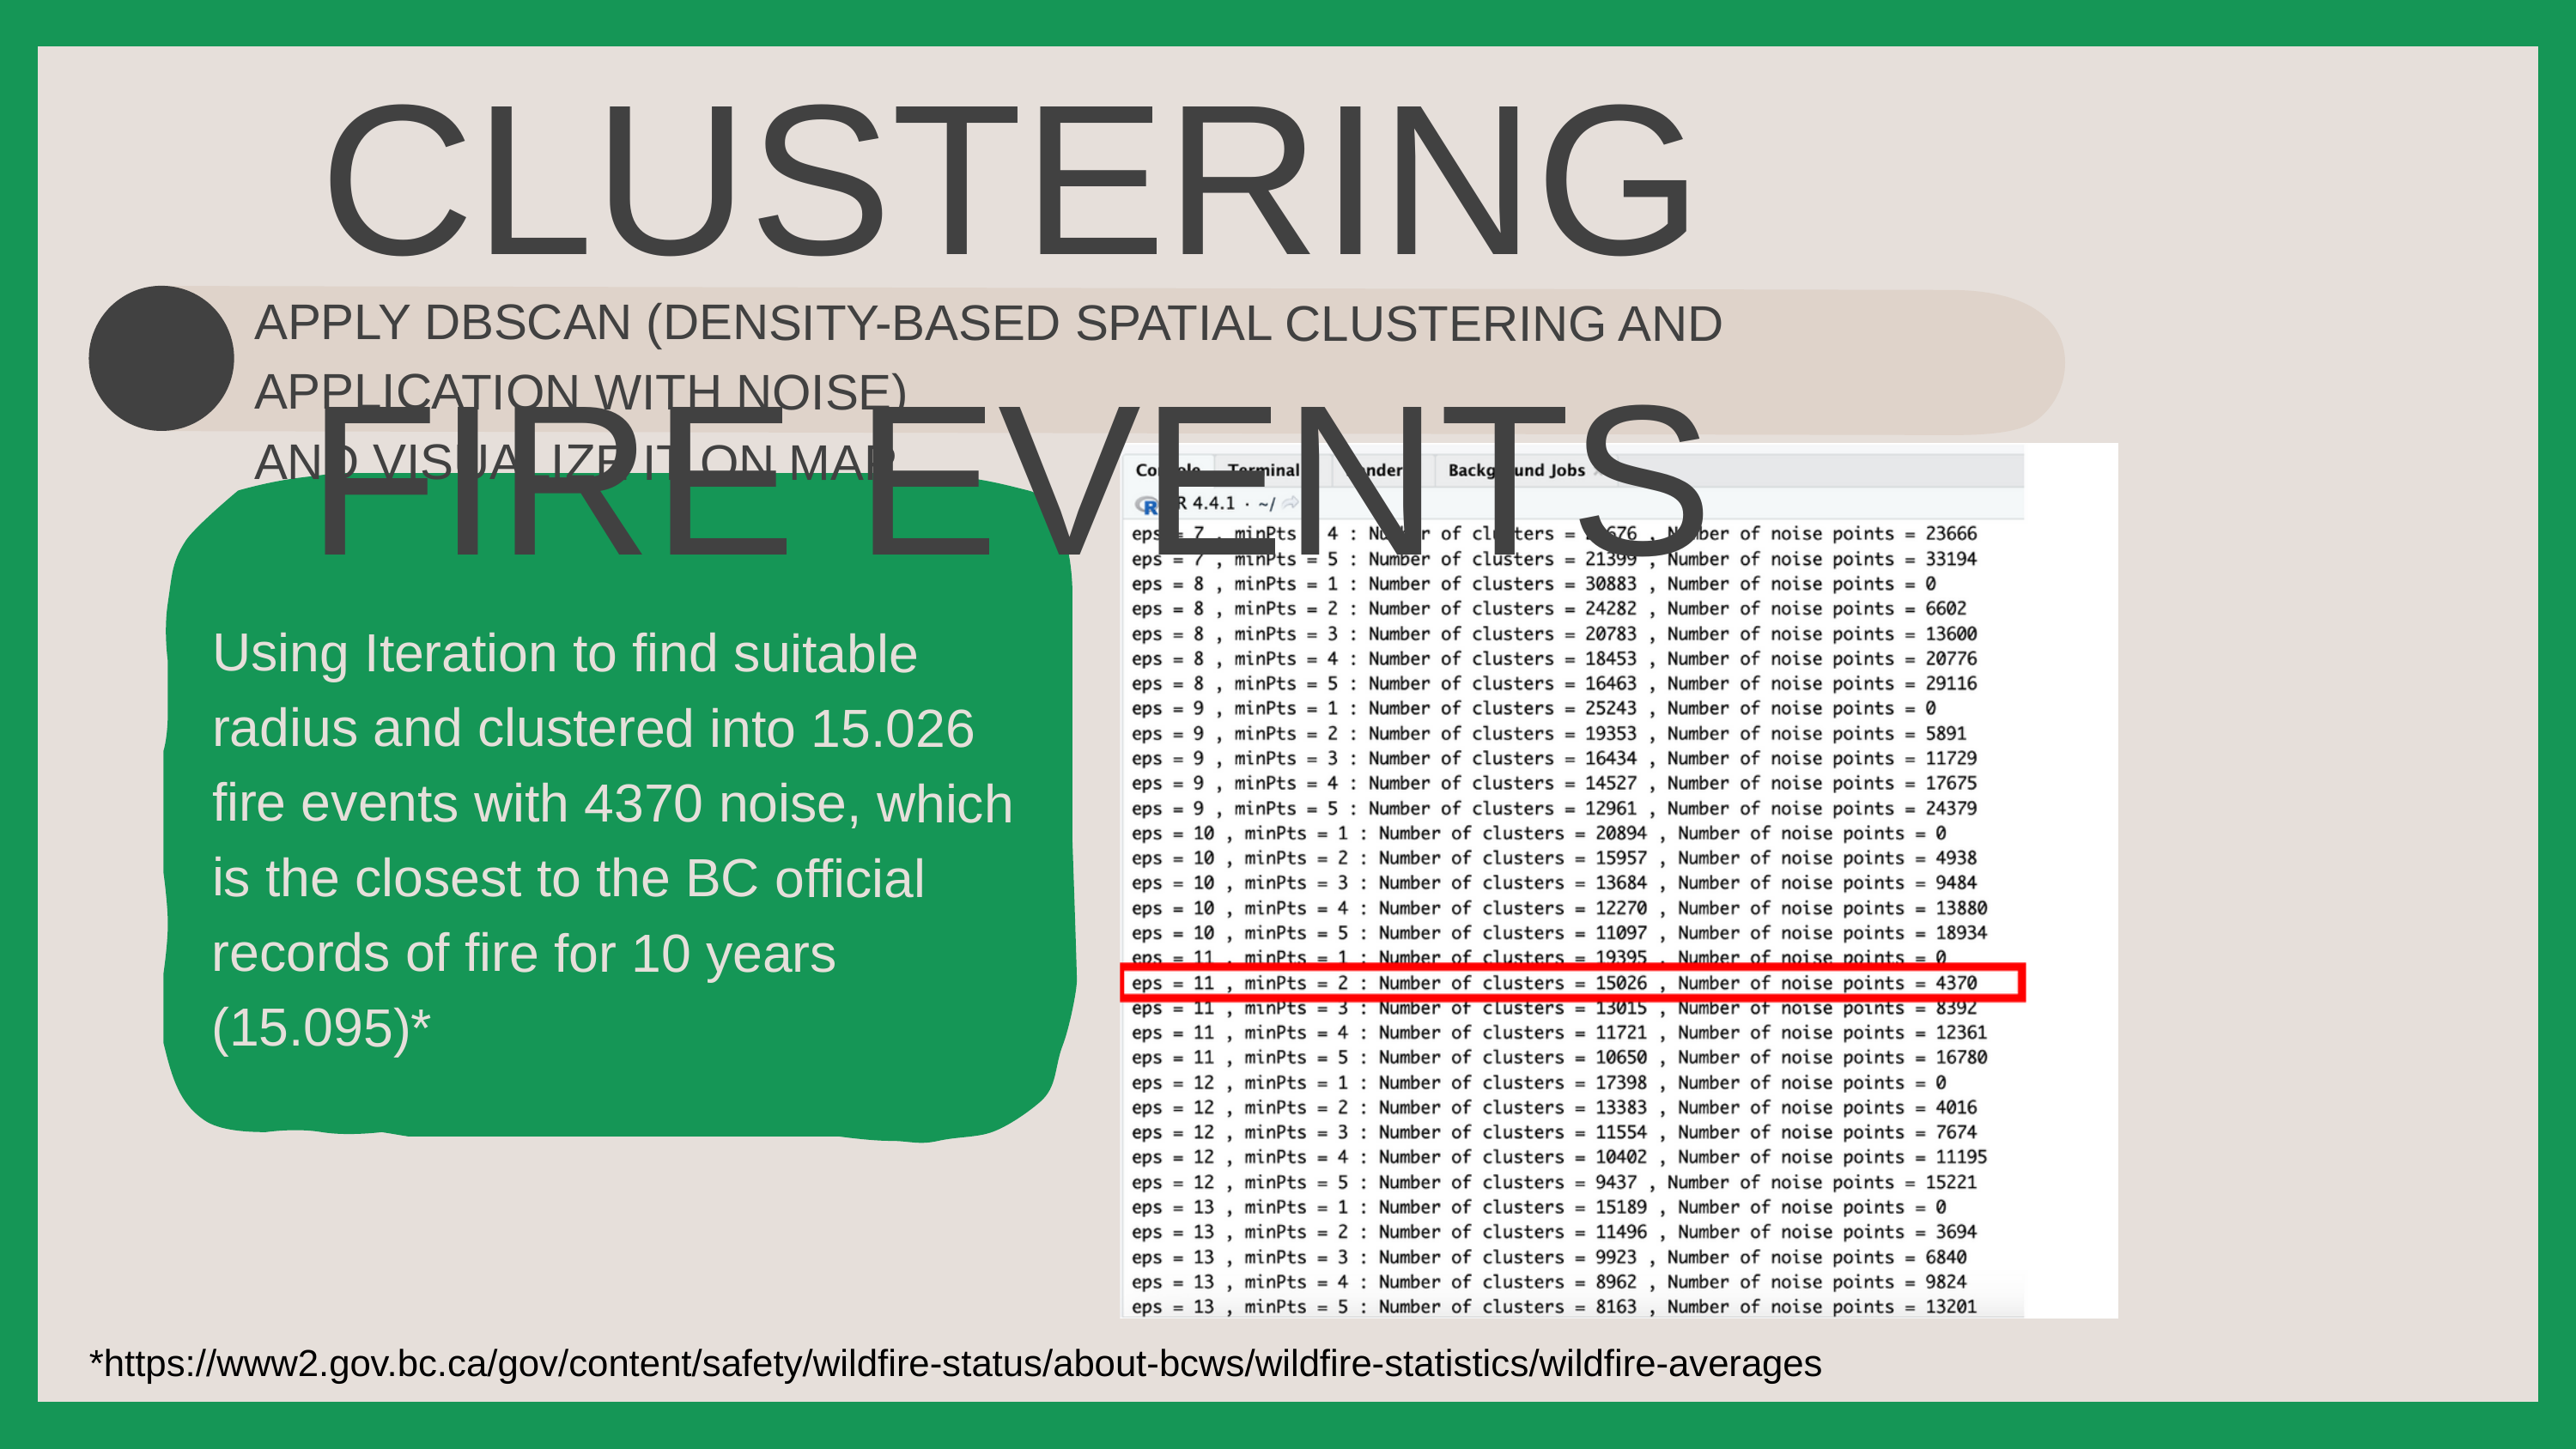

CLUSTERING FIRE EVENTS

APPLY DBSCAN (DENSITY-BASED SPATIAL CLUSTERING AND APPLICATION WITH NOISE)
AND VISUALIZE IT ON MAP

Using Iteration to find suitable radius and clustered into 15.026 fire events with 4370 noise, which is the closest to the BC official records of fire for 10 years (15.095)*
*https://www2.gov.bc.ca/gov/content/safety/wildfire-status/about-bcws/wildfire-statistics/wildfire-averages